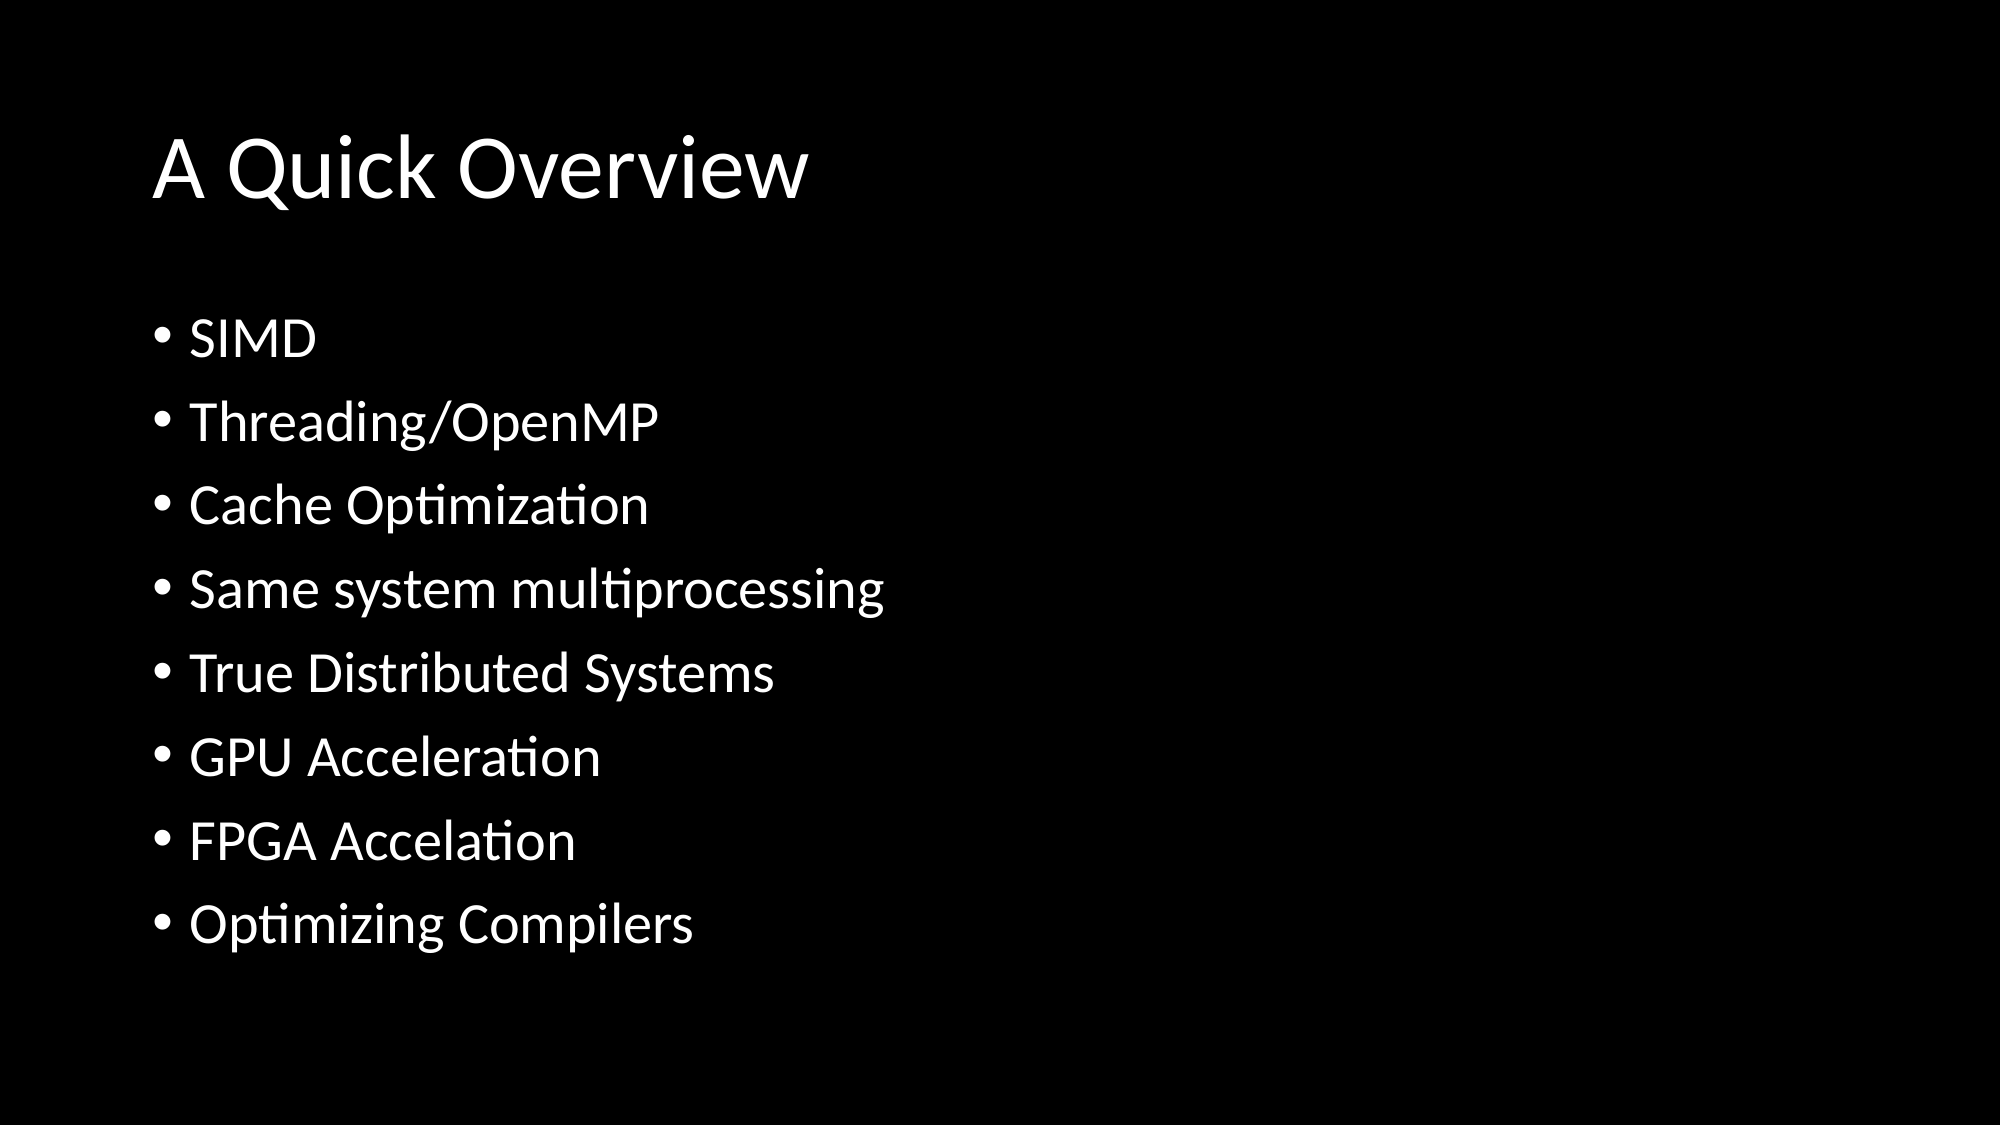

# A Quick Overview
SIMD
Threading/OpenMP
Cache Optimization
Same system multiprocessing
True Distributed Systems
GPU Acceleration
FPGA Accelation
Optimizing Compilers